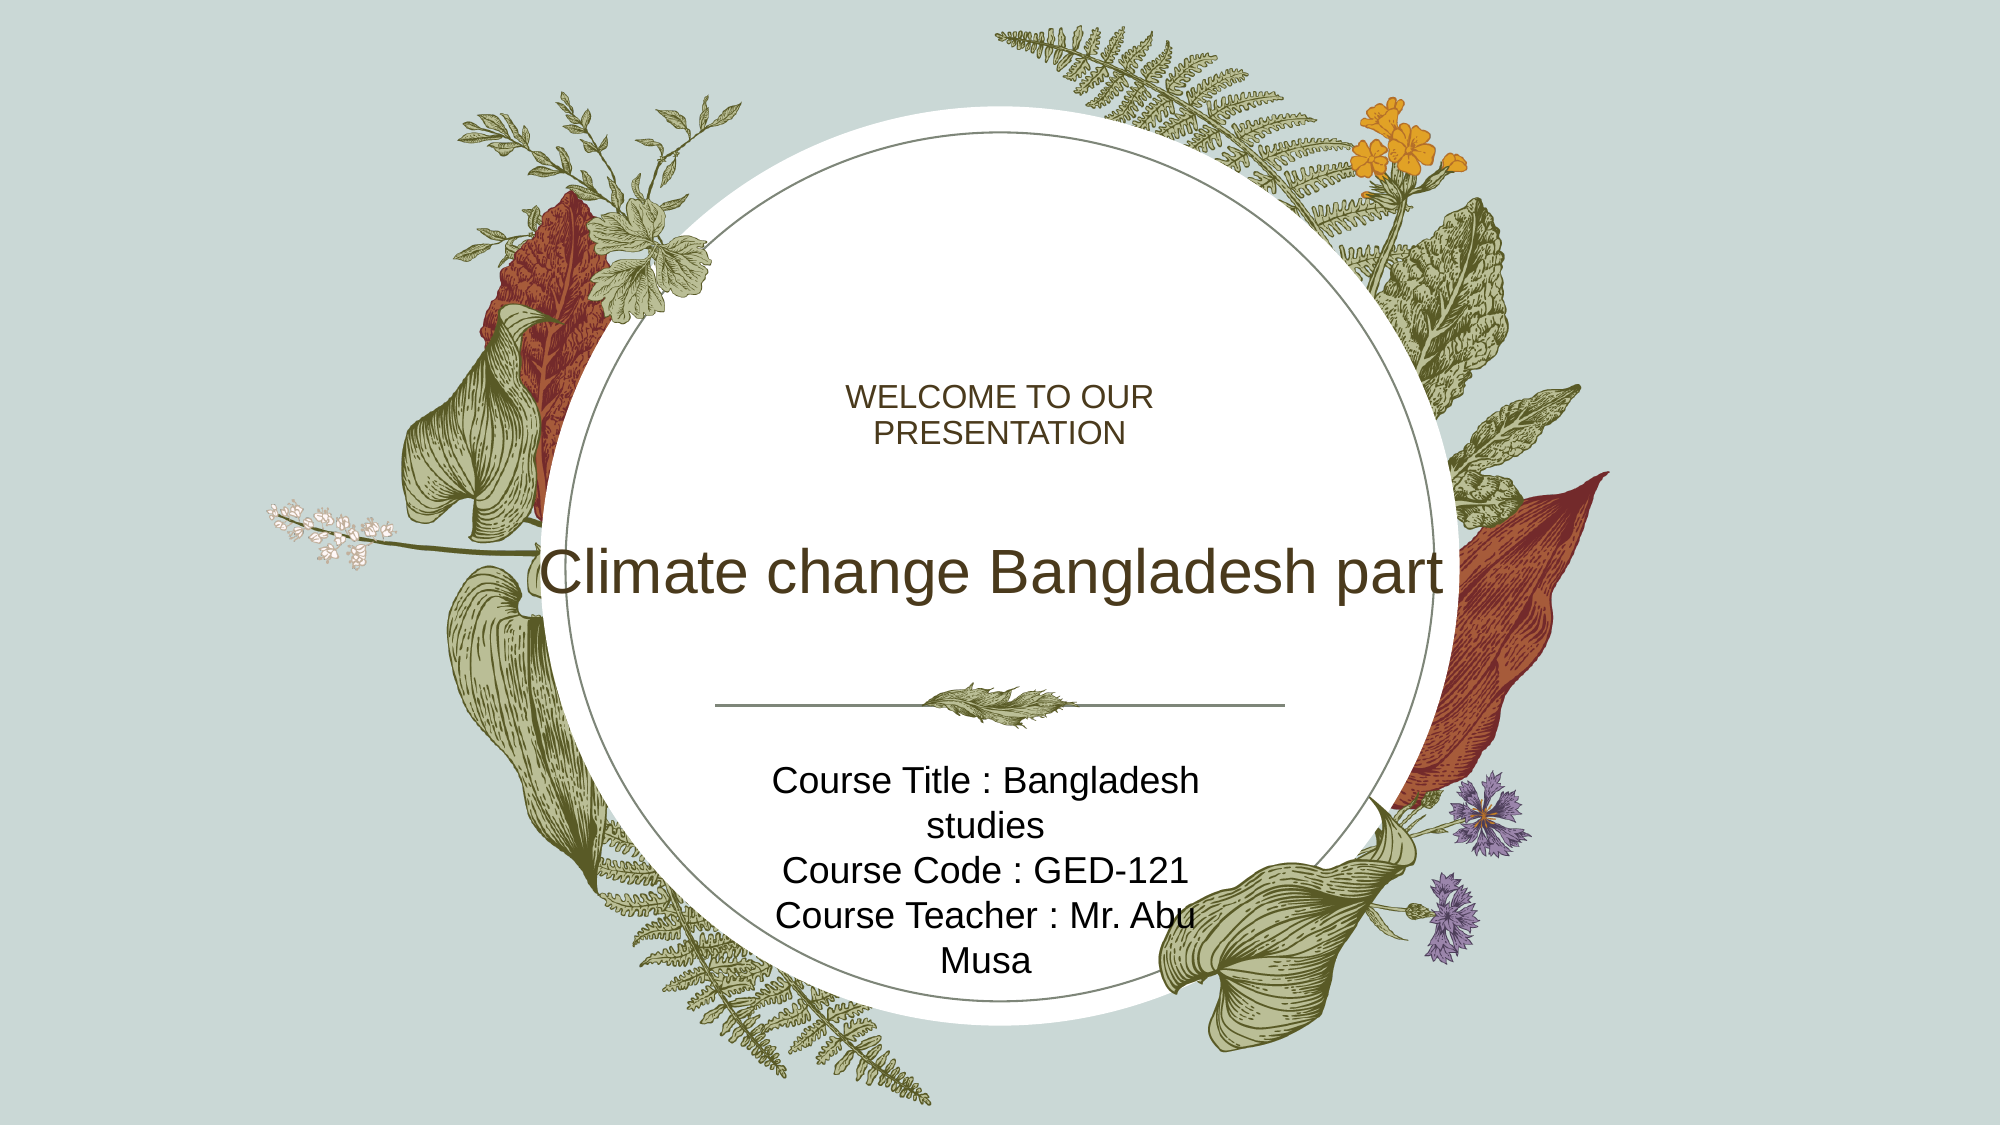

WELCOME TO OUR PRESENTATION
# Climate change Bangladesh part
Course Title : Bangladesh studies
Course Code : GED-121
Course Teacher : Mr. Abu Musa